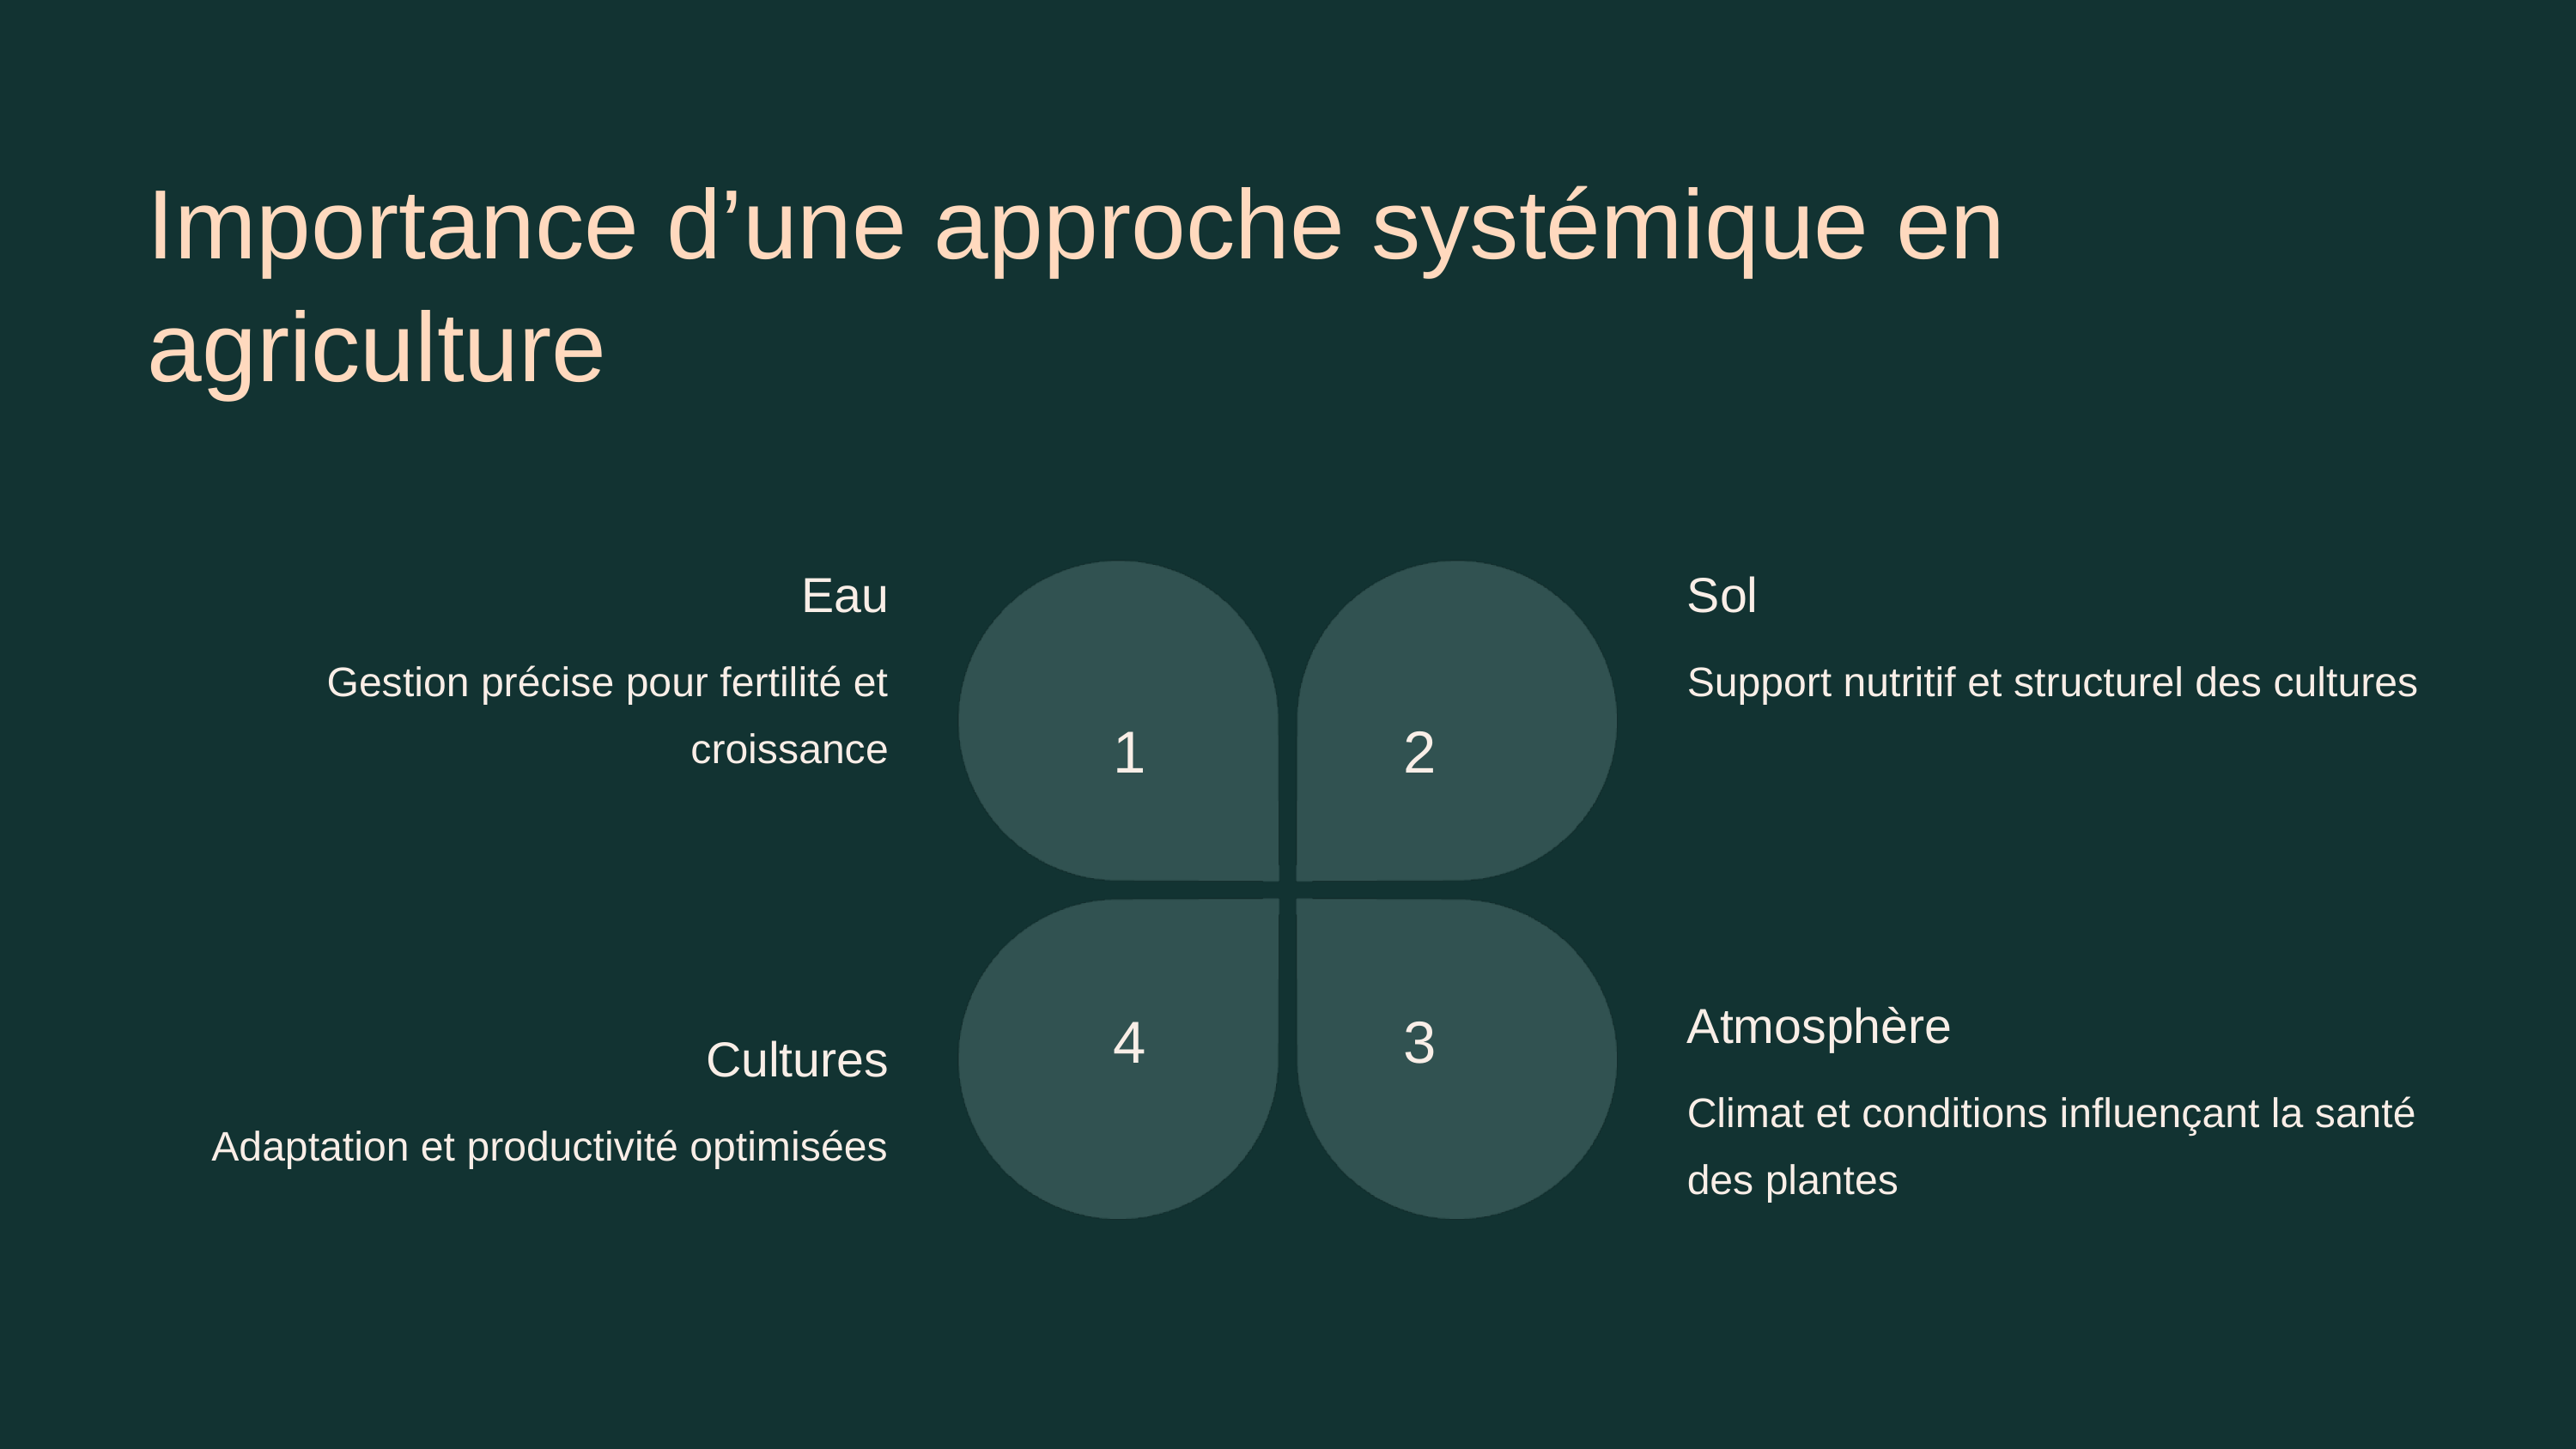

Importance d’une approche systémique en agriculture

Eau
Sol
Gestion précise pour fertilité et croissance
Support nutritif et structurel des cultures
1
2
4
3
Atmosphère
Cultures
Climat et conditions influençant la santé des plantes
Adaptation et productivité optimisées